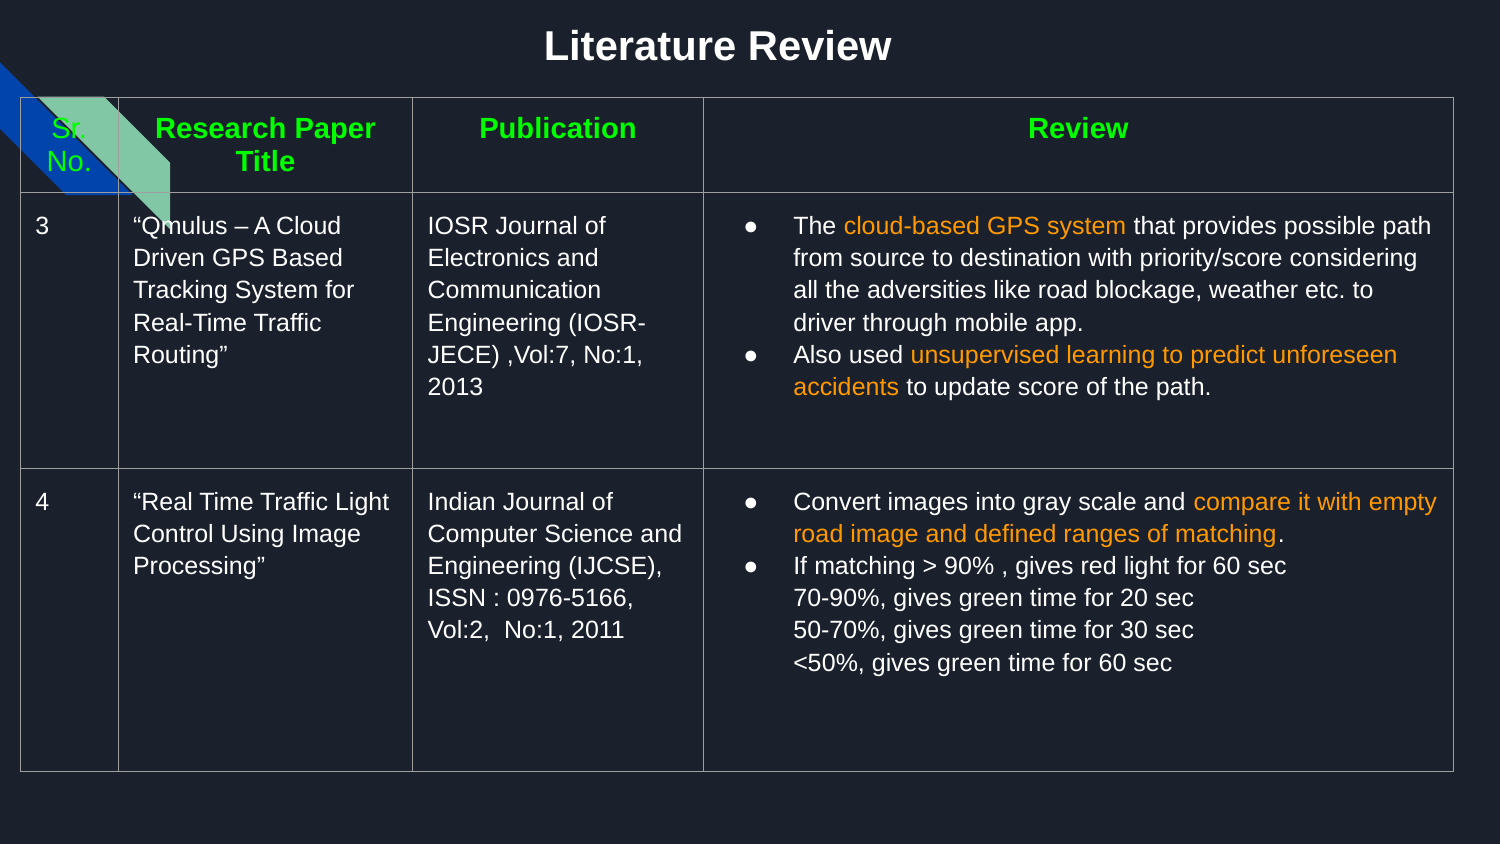

# Literature Review
| Sr. No. | Research Paper Title | Publication | Review |
| --- | --- | --- | --- |
| 3 | “Qmulus – A Cloud Driven GPS Based Tracking System for Real-Time Traffic Routing” | IOSR Journal of Electronics and Communication Engineering (IOSR-JECE) ,Vol:7, No:1, 2013 | The cloud-based GPS system that provides possible path from source to destination with priority/score considering all the adversities like road blockage, weather etc. to driver through mobile app. Also used unsupervised learning to predict unforeseen accidents to update score of the path. |
| 4 | “Real Time Traffic Light Control Using Image Processing” | Indian Journal of Computer Science and Engineering (IJCSE), ISSN : 0976-5166, Vol:2, No:1, 2011 | Convert images into gray scale and compare it with empty road image and defined ranges of matching. If matching > 90% , gives red light for 60 sec 70-90%, gives green time for 20 sec 50-70%, gives green time for 30 sec <50%, gives green time for 60 sec |